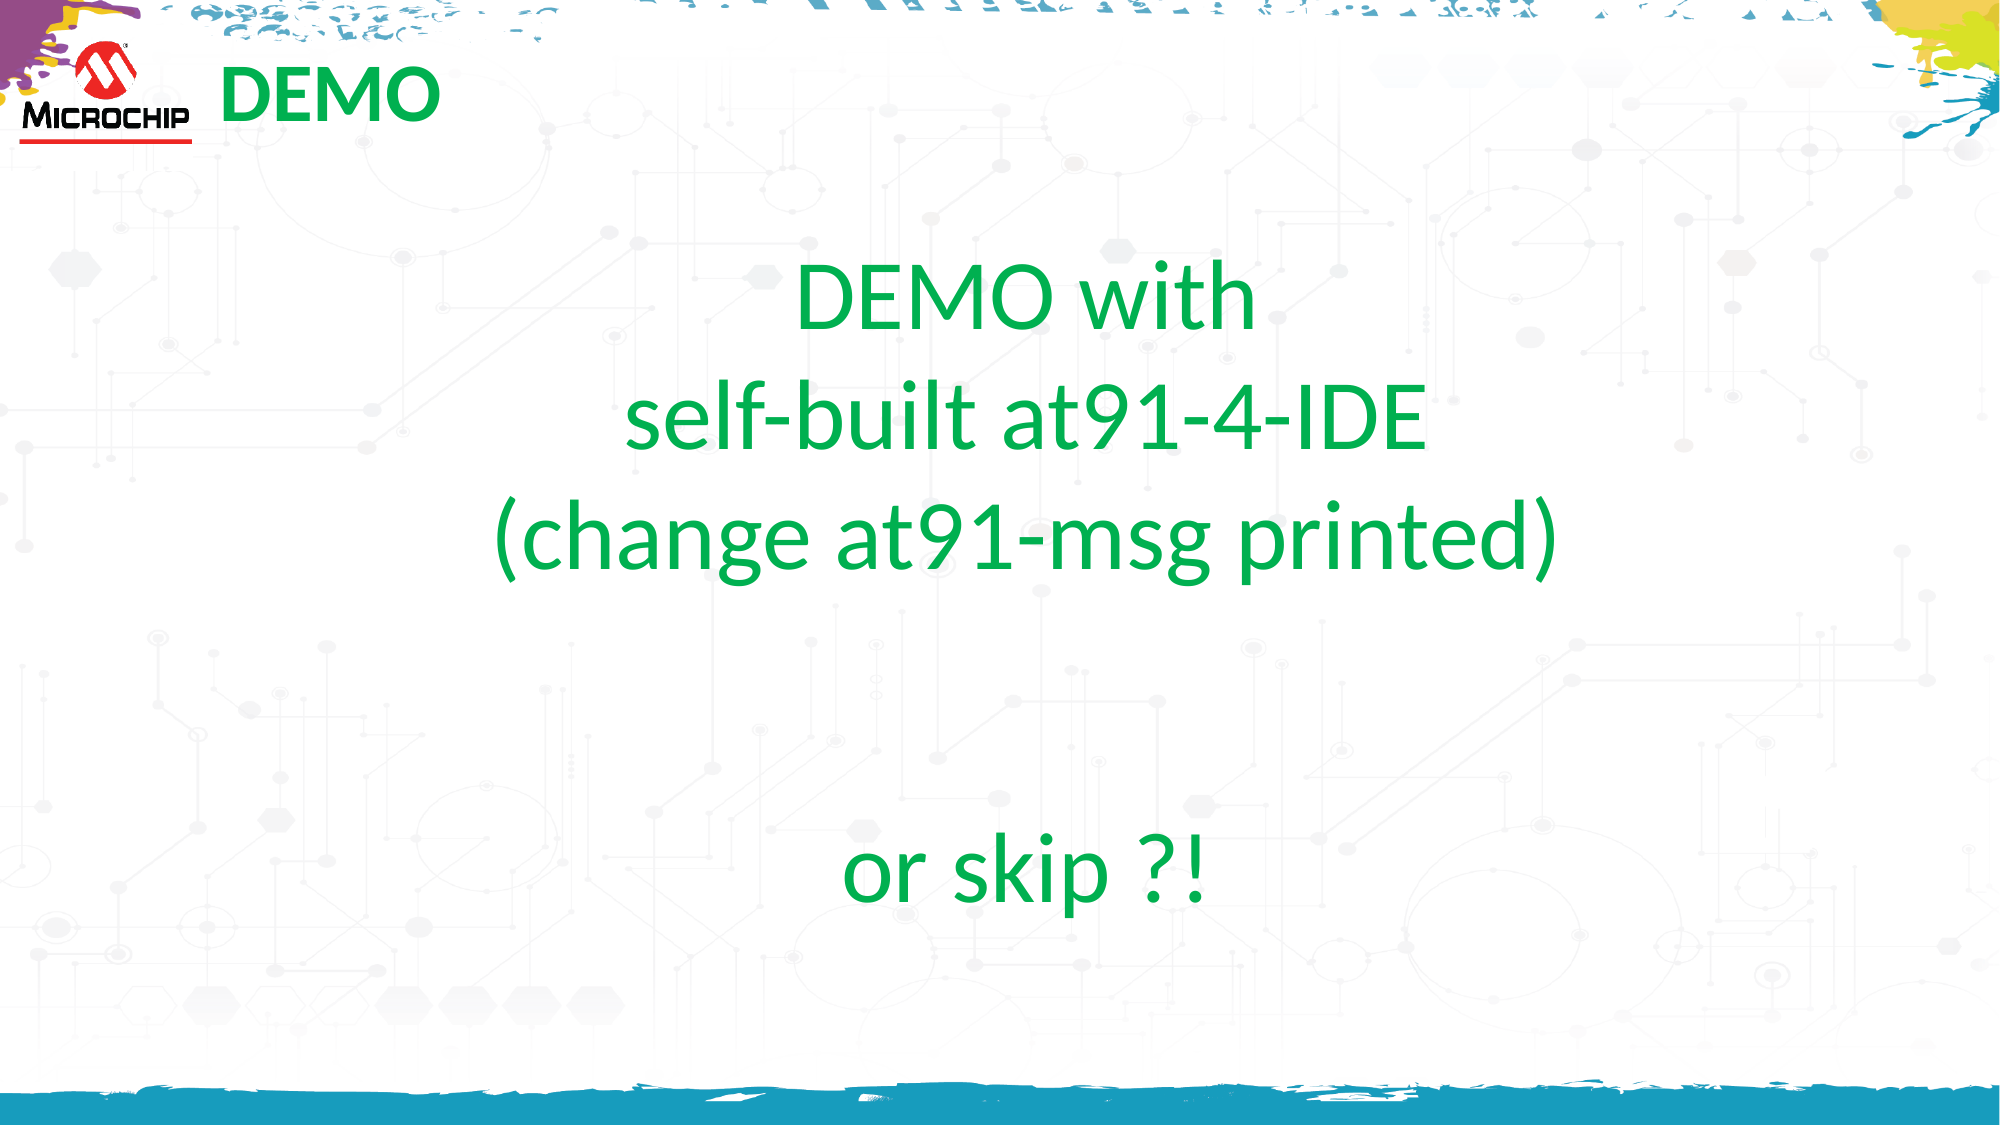

# DEMO

DEMO with
self-built at91-4-IDE
(change at91-msg printed)
or skip ?!